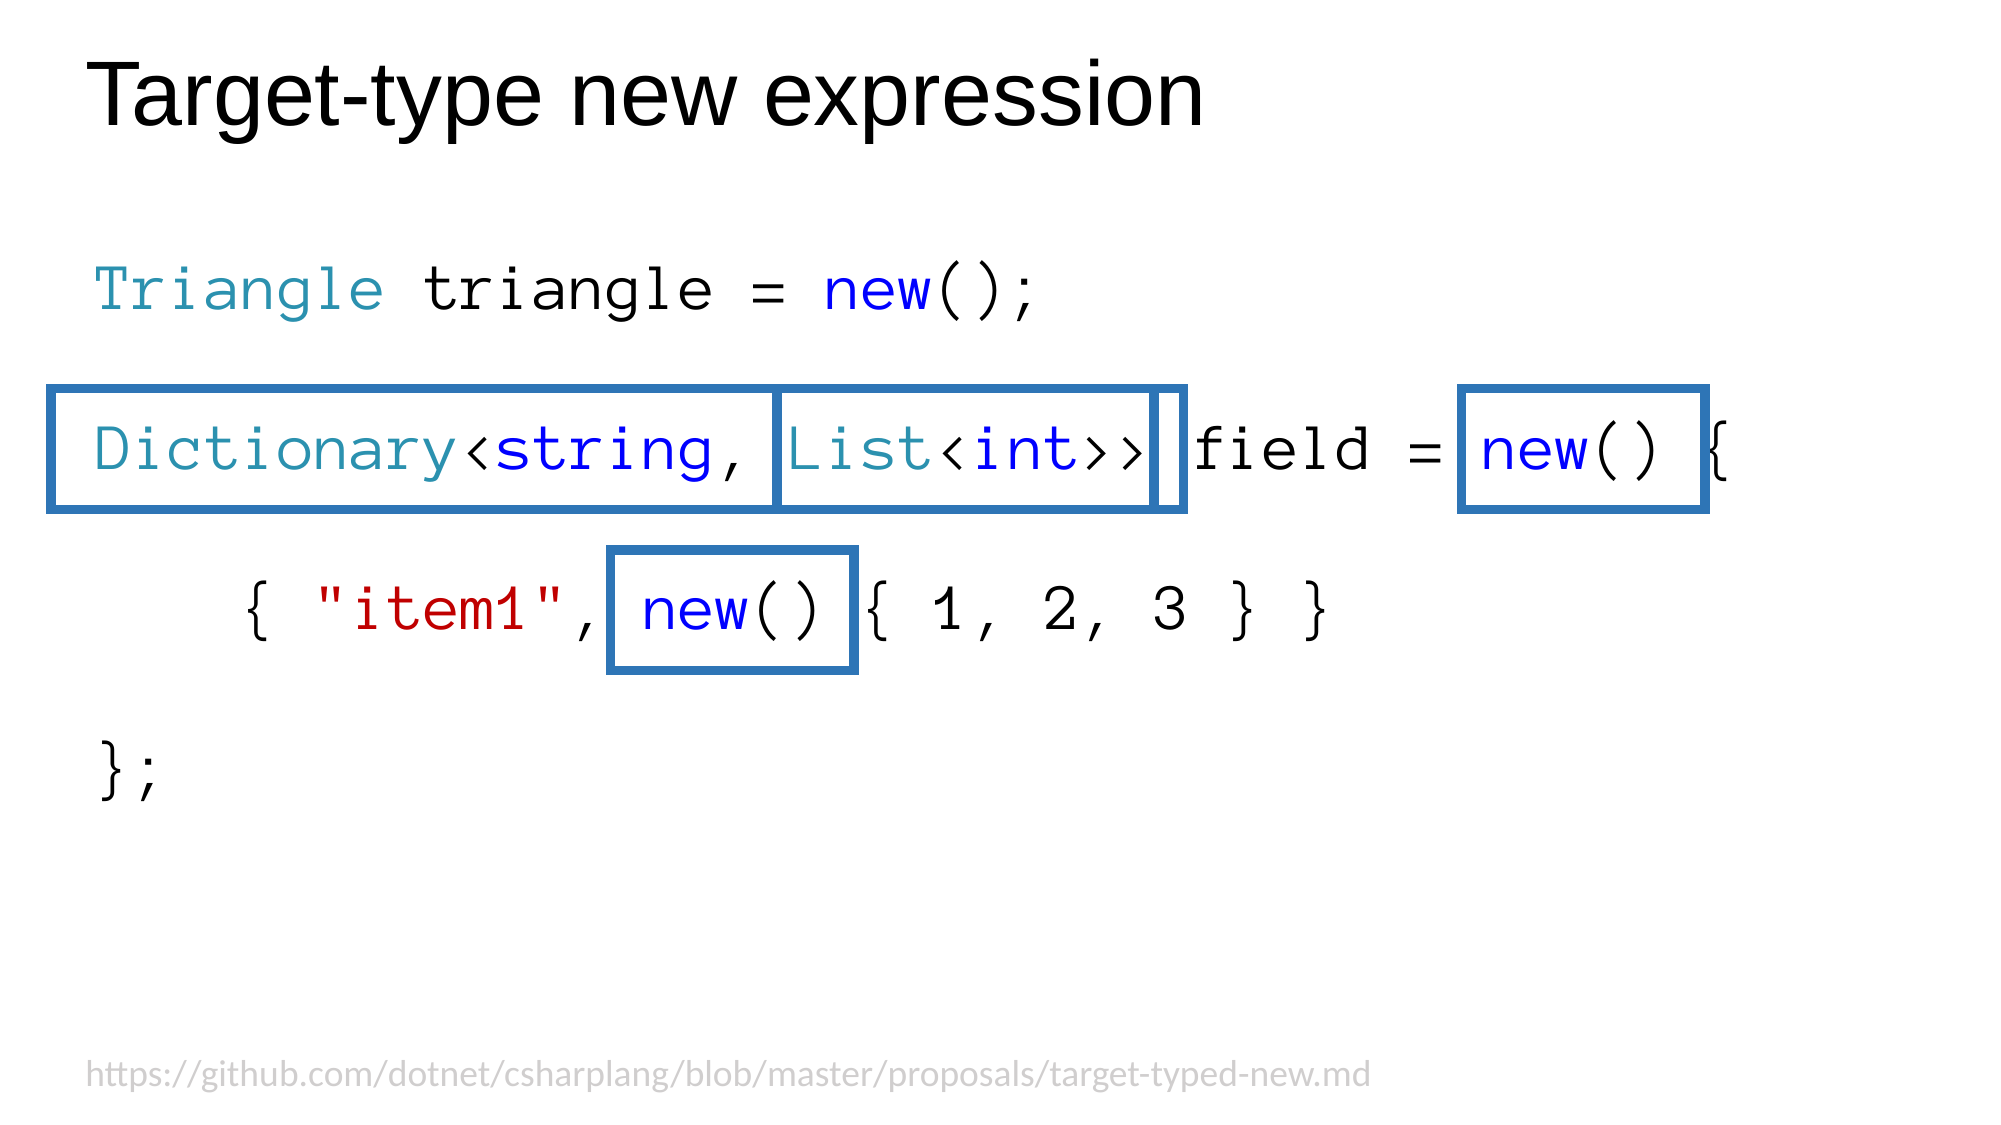

Target-type new expression
Triangle triangle = new();

Dictionary<string, List<int>> field = new() {
    { "item1", new() { 1, 2, 3 } }
};

https://github.com/dotnet/csharplang/blob/master/proposals/target-typed-new.md